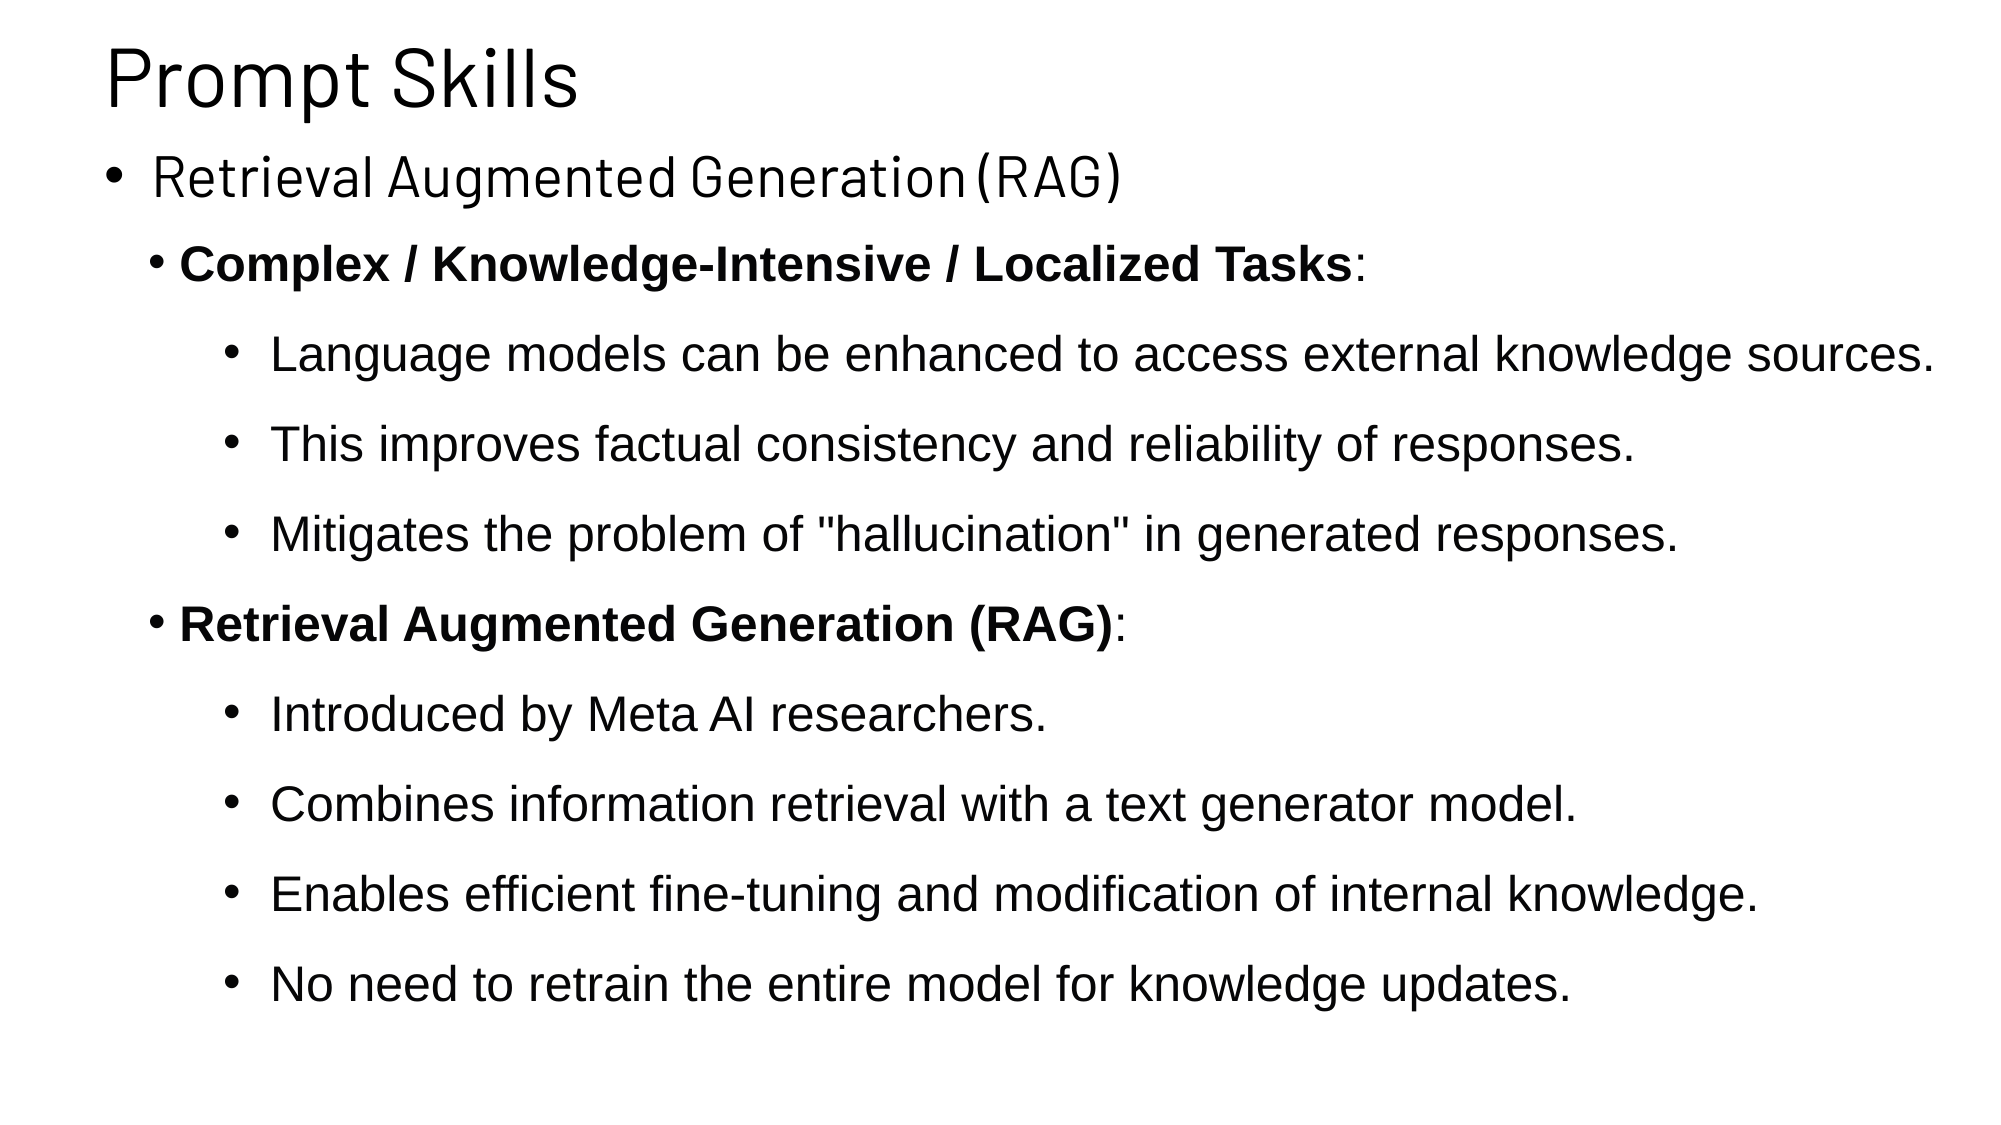

Prompt Skills

Retrieval Augmented Generation (RAG)
 Complex / Knowledge-Intensive / Localized Tasks:
Language models can be enhanced to access external knowledge sources.
This improves factual consistency and reliability of responses.
Mitigates the problem of "hallucination" in generated responses.
 Retrieval Augmented Generation (RAG):
Introduced by Meta AI researchers.
Combines information retrieval with a text generator model.
Enables efficient fine-tuning and modification of internal knowledge.
No need to retrain the entire model for knowledge updates.